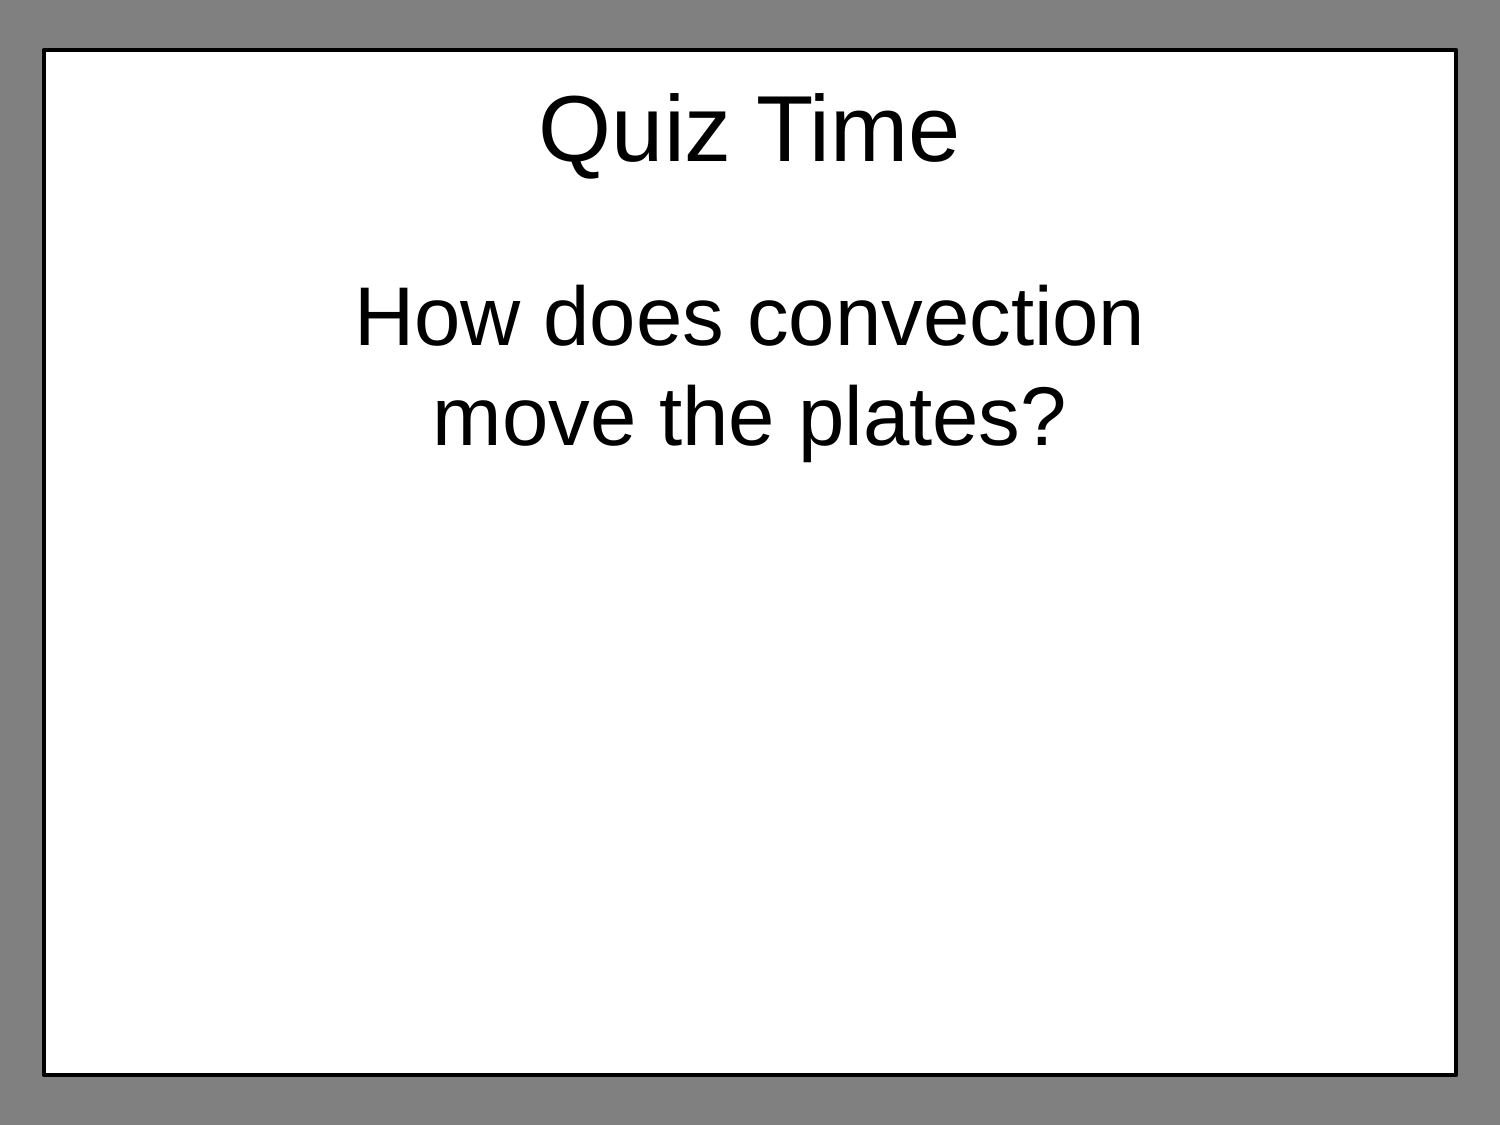

Quiz Time
How does convection move the plates?